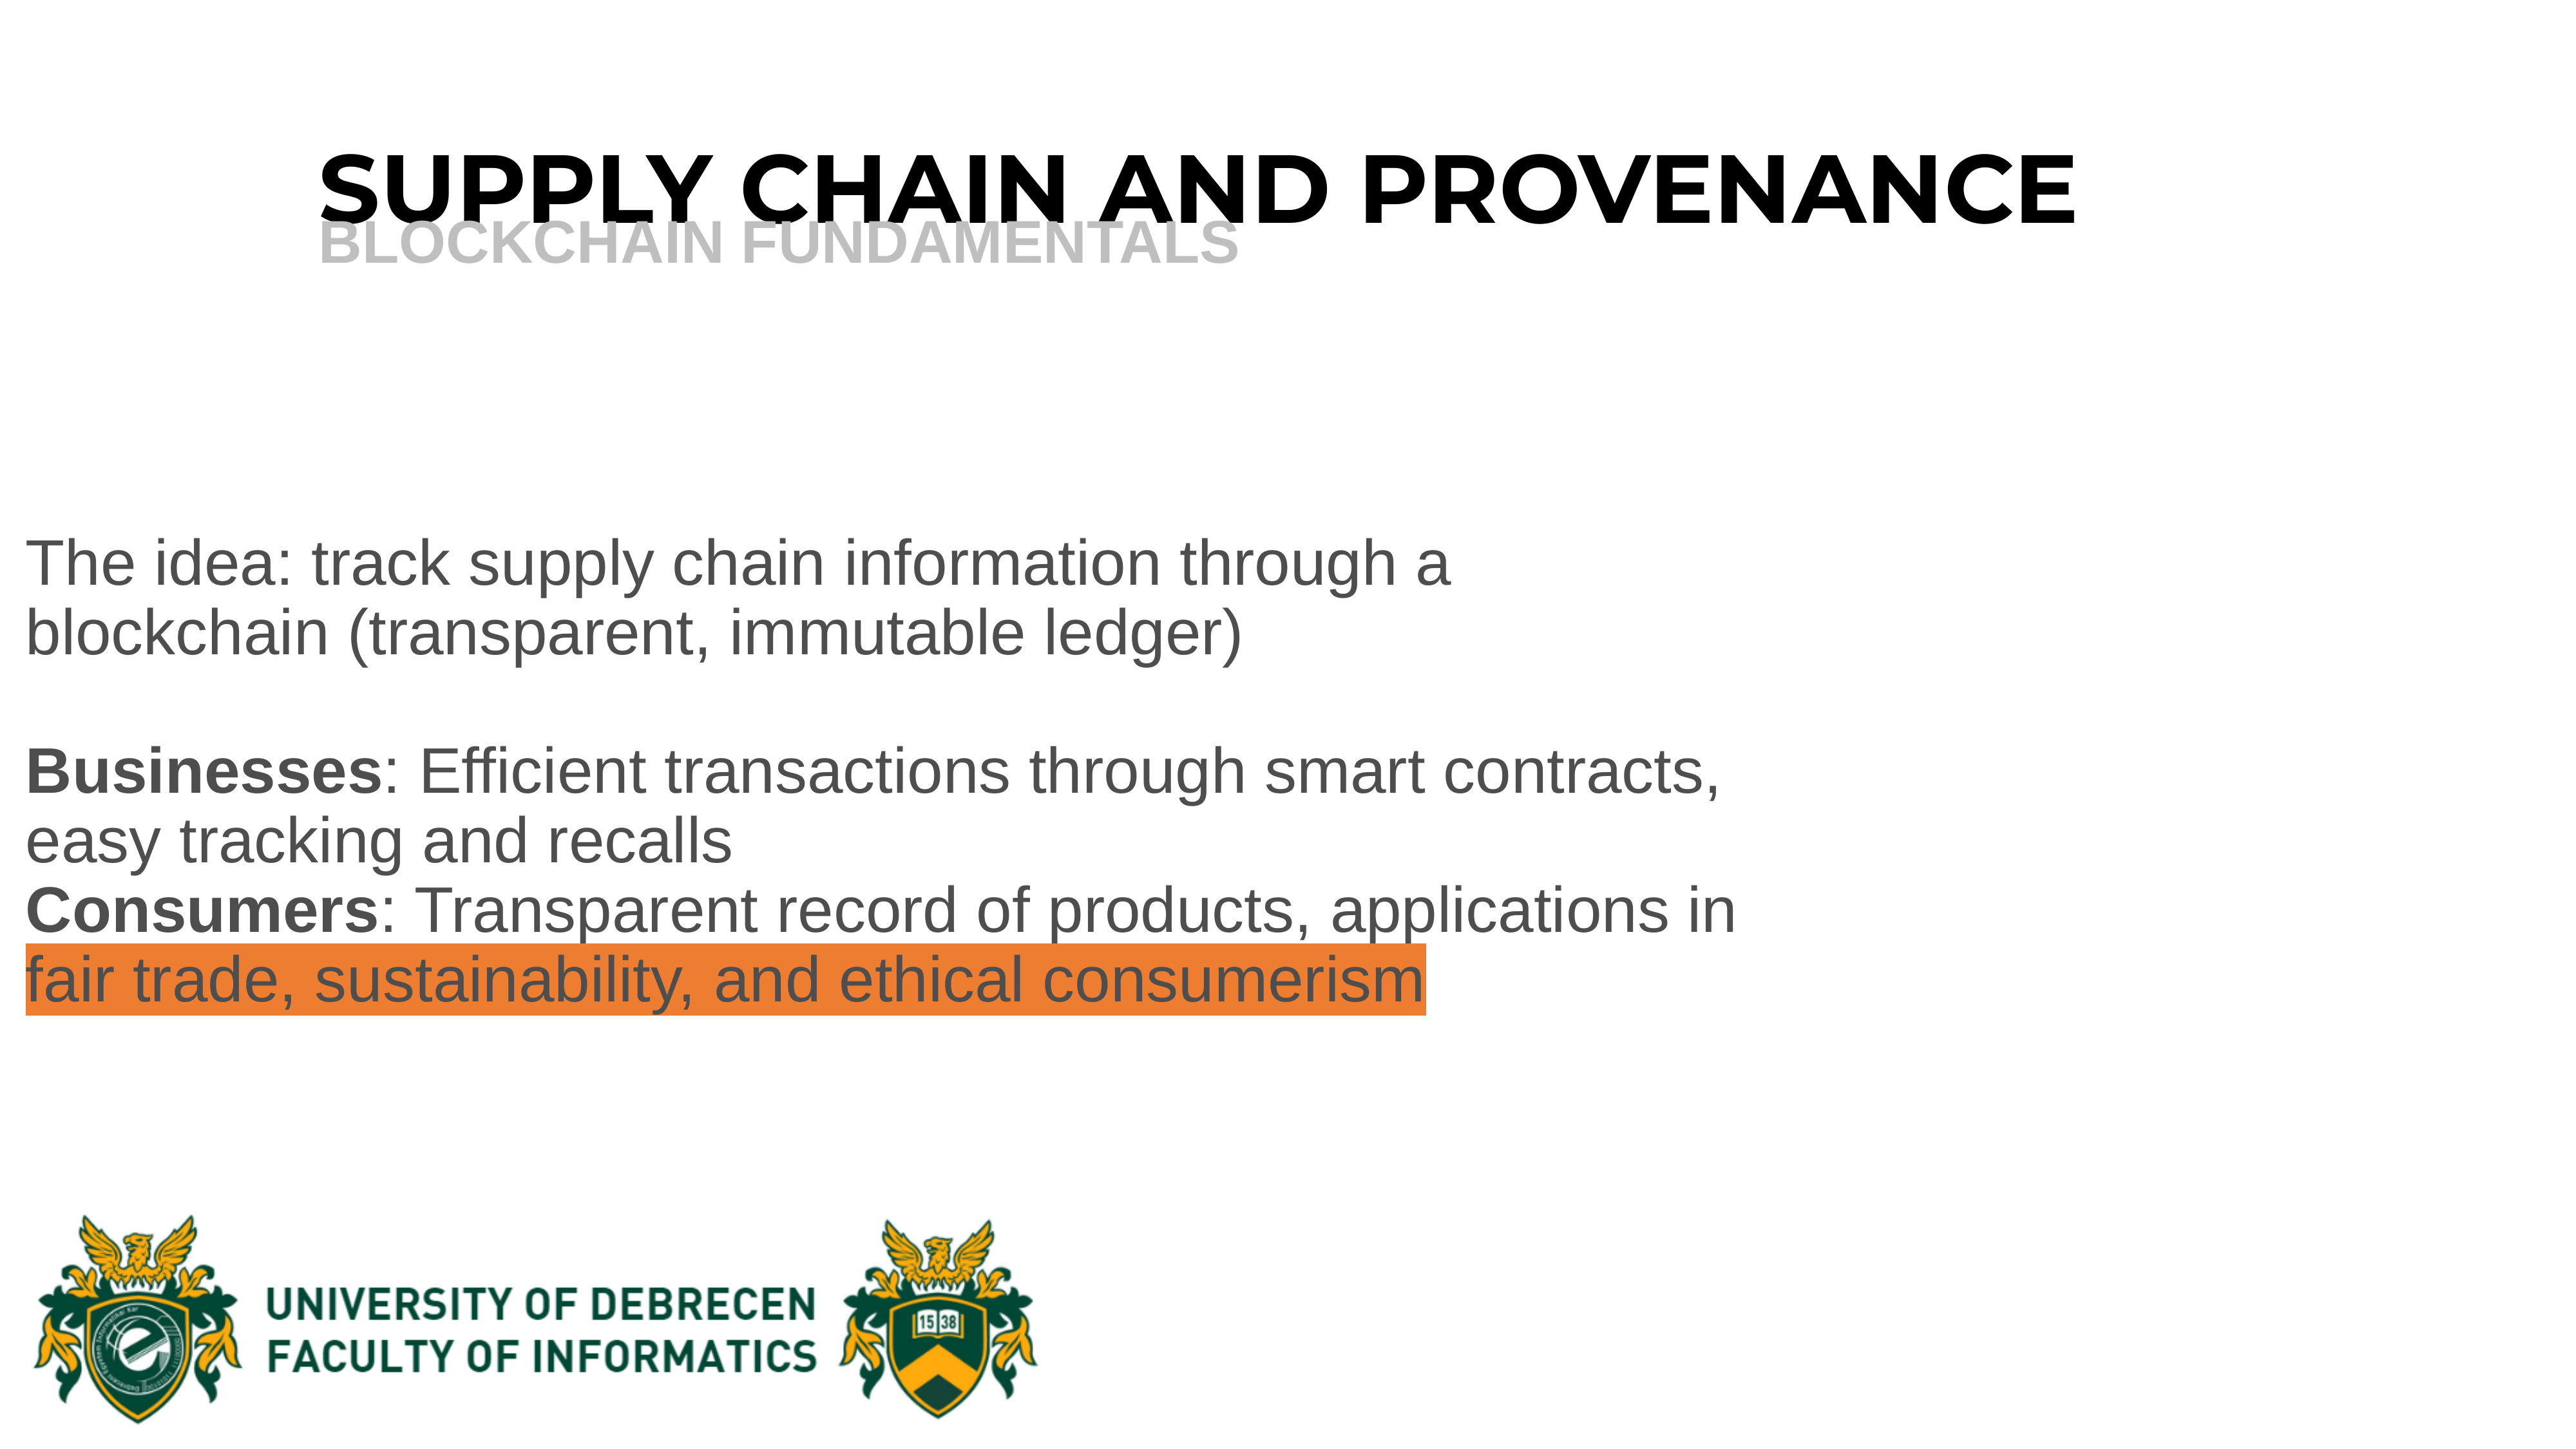

SUPPLY CHAIN AND PROVENANCE
BLOCKCHAIN FUNDAMENTALS
The idea: track supply chain information through a blockchain (transparent, immutable ledger)

Businesses: Efficient transactions through smart contracts, easy tracking and recalls
Consumers: Transparent record of products, applications in fair trade, sustainability, and ethical consumerism